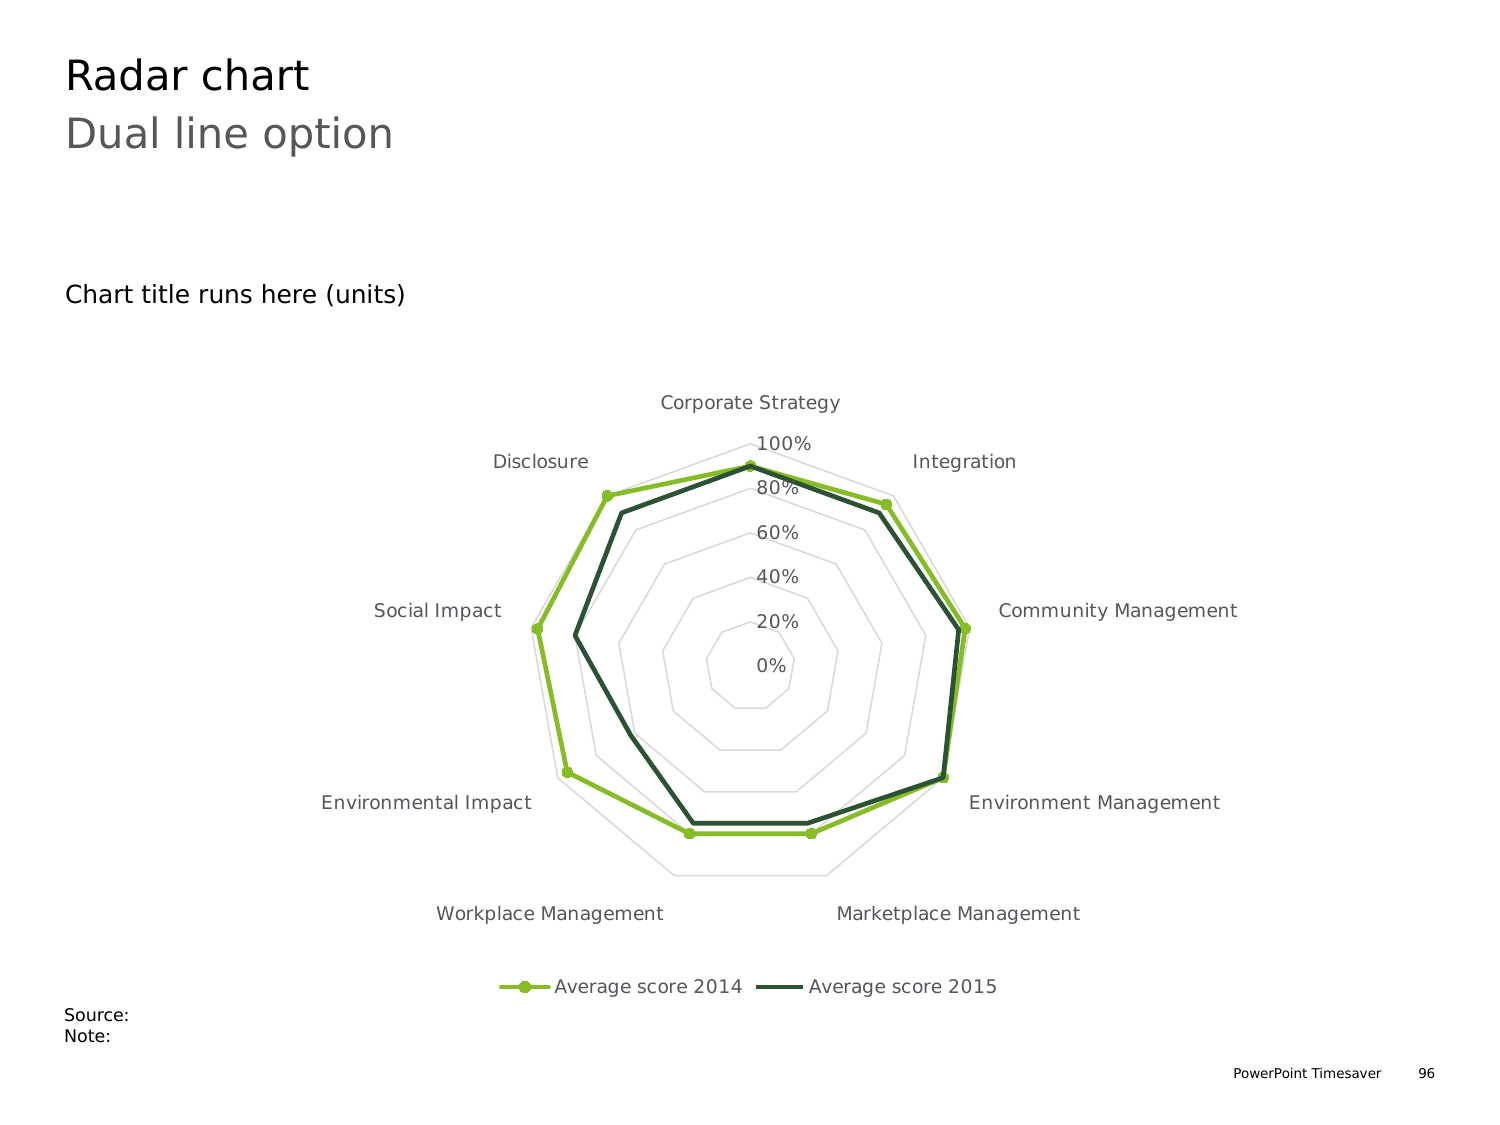

# Radar chart
Dual line option
Chart title runs here (units)

### Chart

| Category | Average score 2014 | Average score 2015 |
|---|---|---|
| Corporate Strategy | 0.9 | 0.9 |
| Integration | 0.95 | 0.9 |
| Community Management  | 0.98 | 0.95 |
| Environment Management | 1.0 | 1.0 |
| Marketplace Management | 0.8 | 0.75 |
| Workplace Management | 0.8 | 0.75 |
| Environmental Impact | 0.95 | 0.62 |
| Social Impact | 0.97 | 0.8 |
| Disclosure | 1.0 | 0.9 |
Source:
Note: